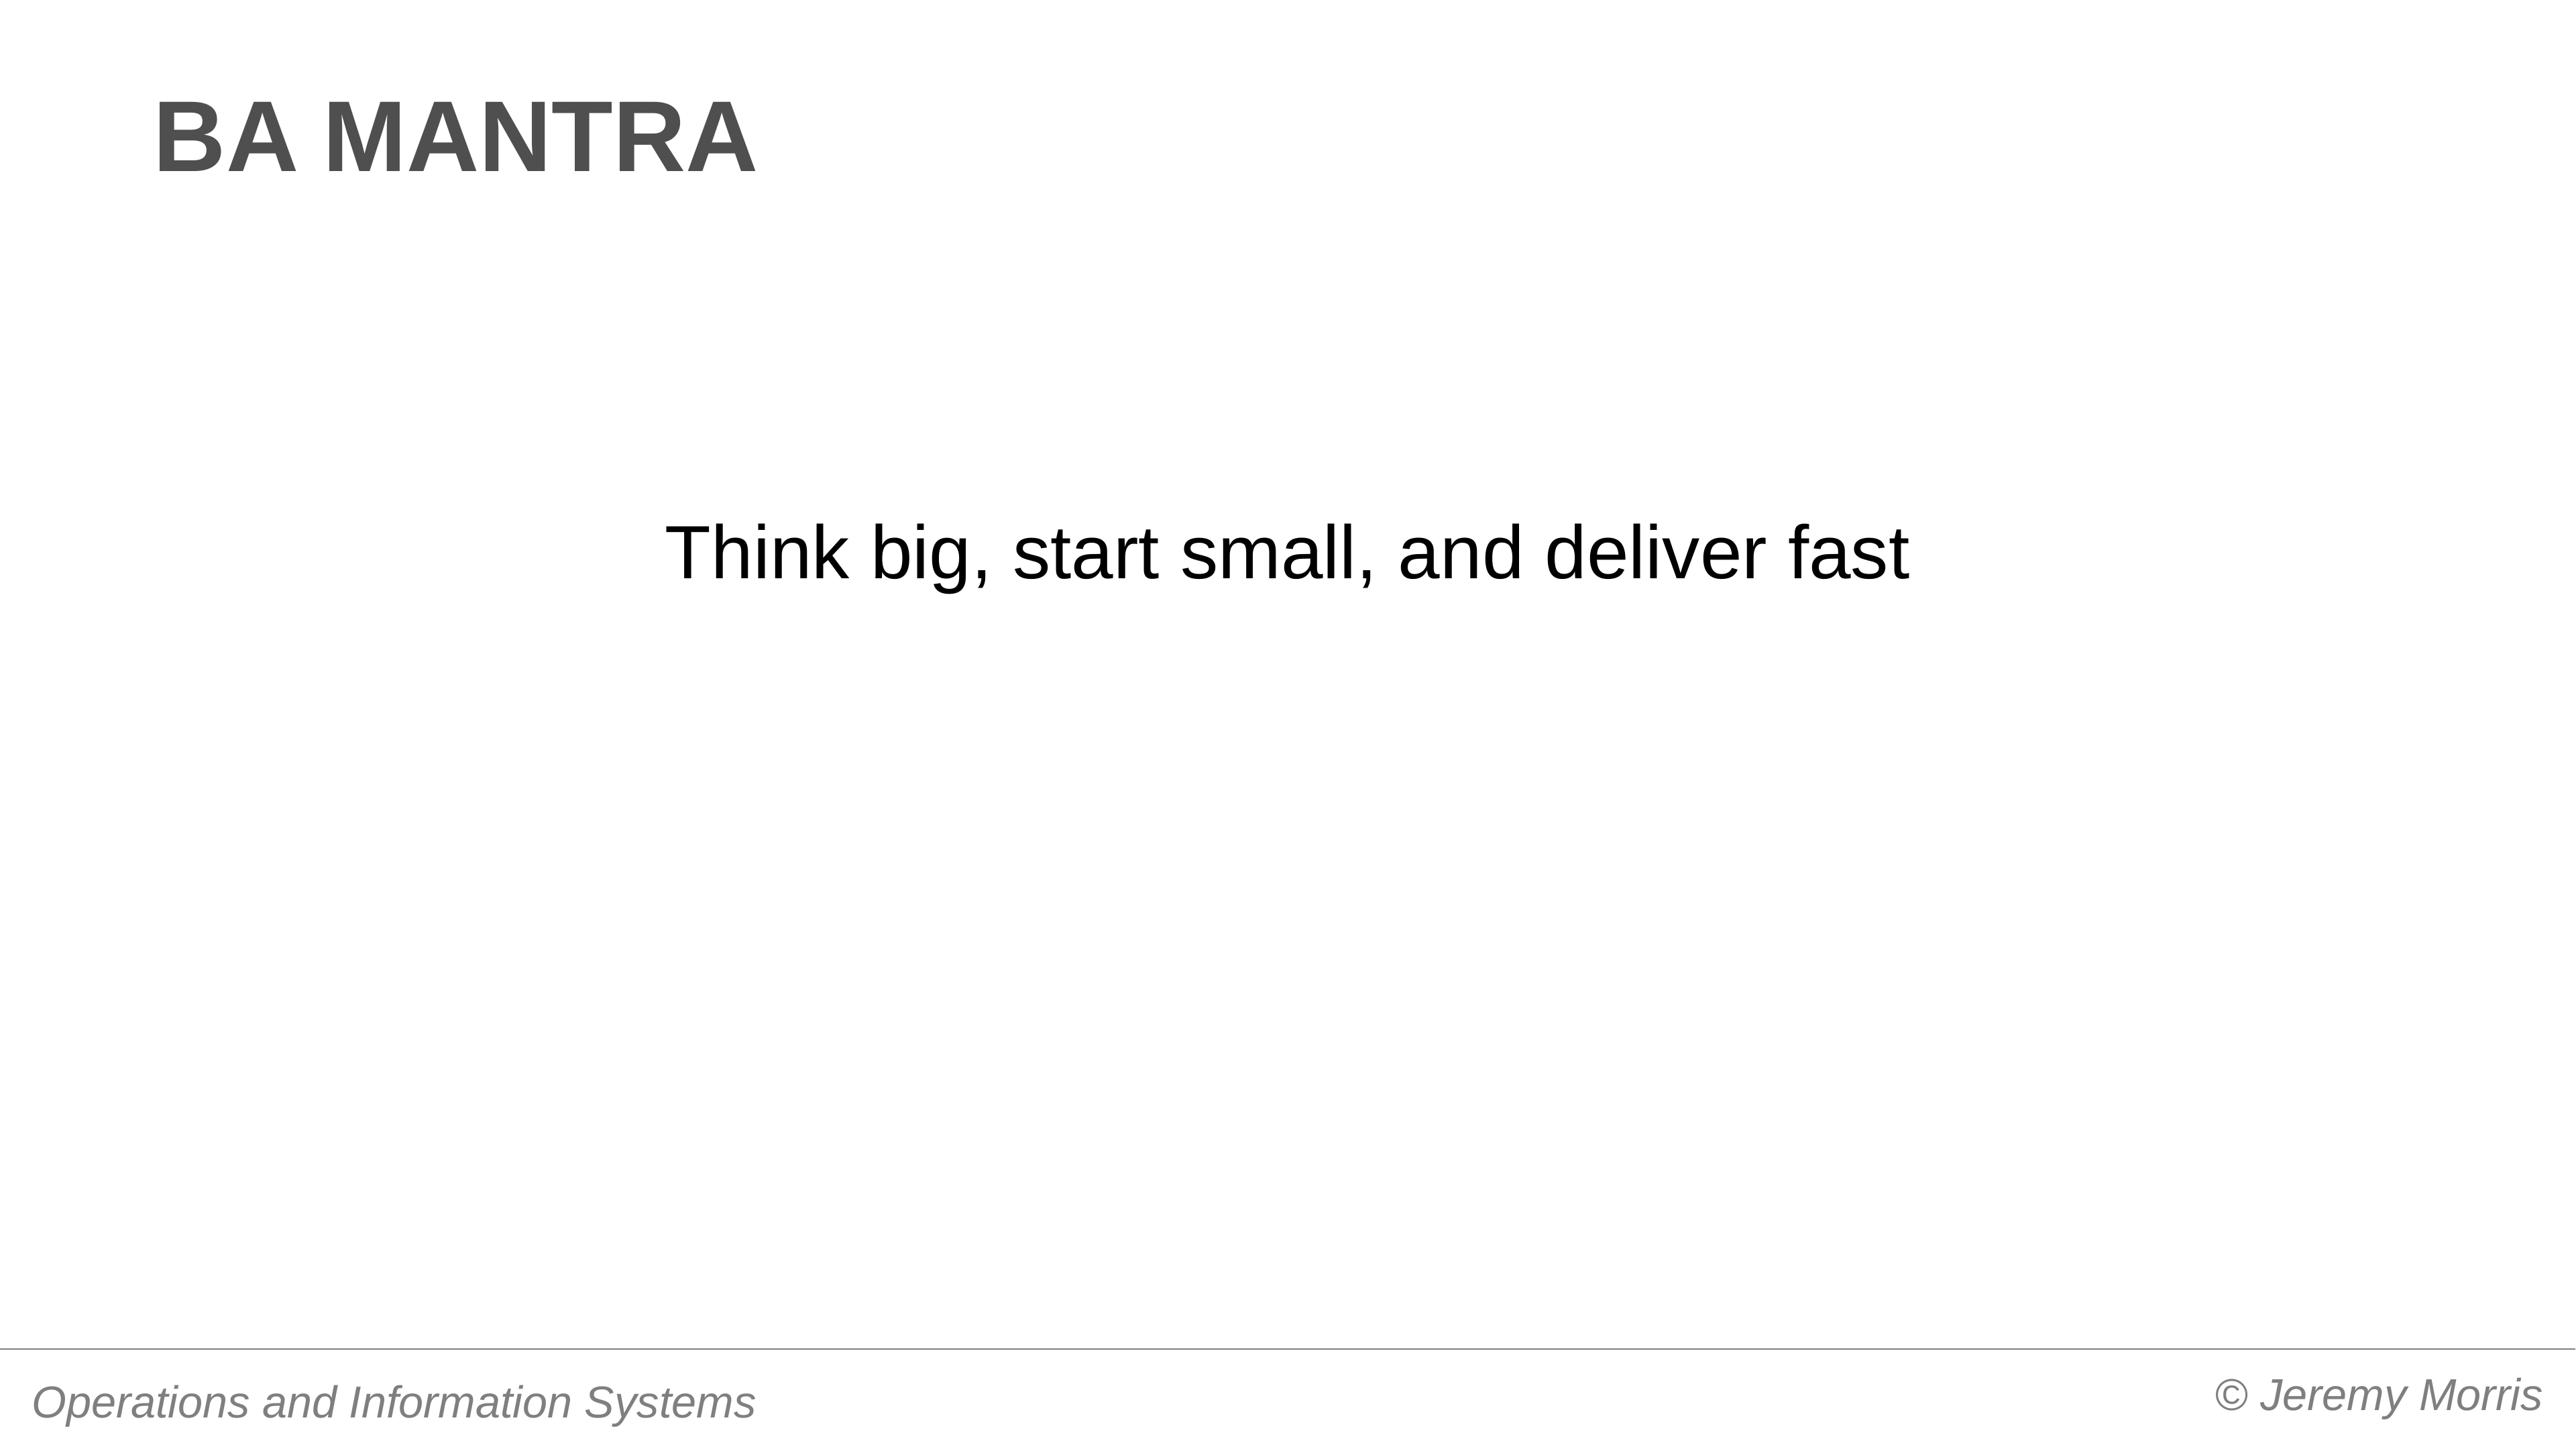

# BA Mantra
Think big, start small, and deliver fast